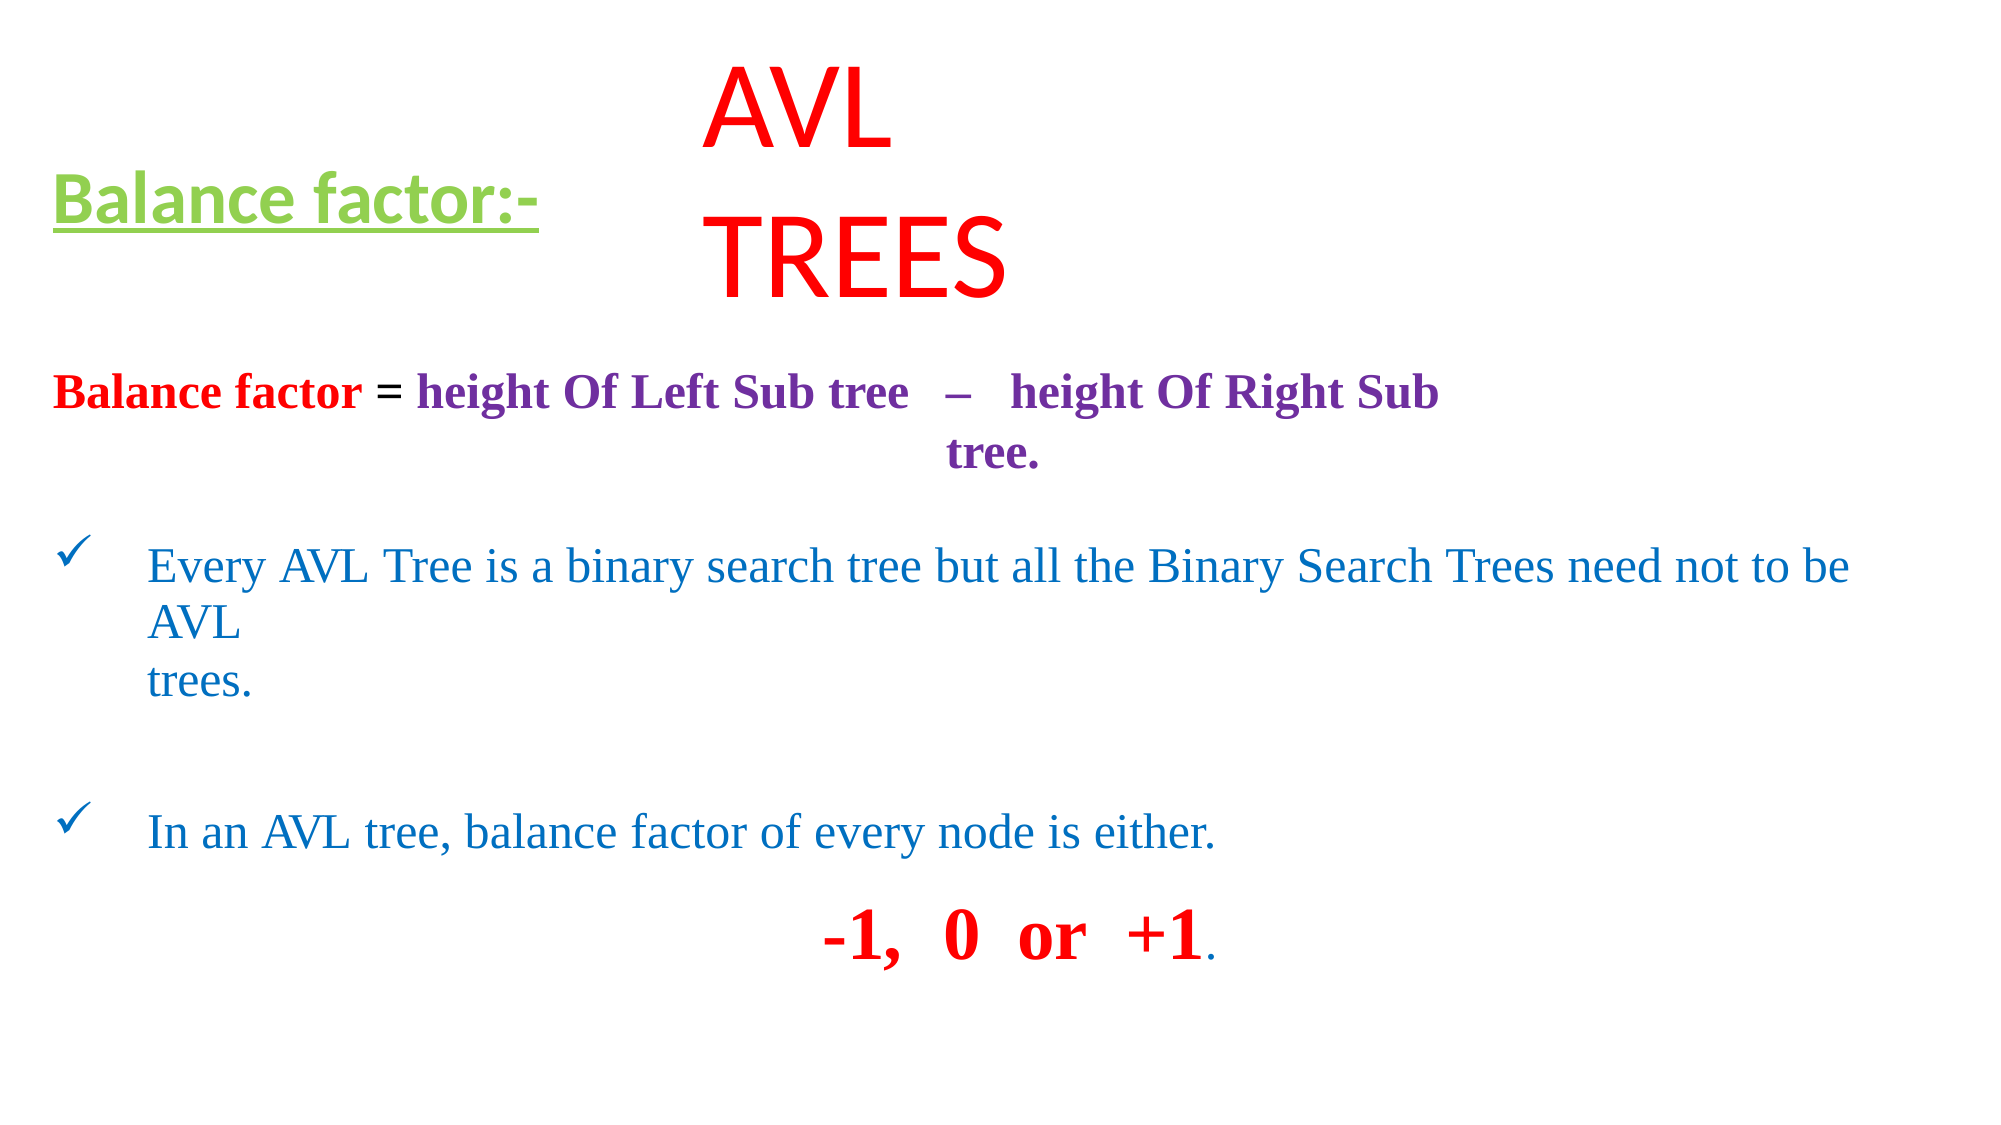

# AVL TREES
Balance factor:-
Balance factor = height Of Left Sub tree
–	height Of Right Sub tree.
Every AVL Tree is a binary search tree but all the Binary Search Trees need not to be AVL
trees.

In an AVL tree, balance factor of every node is either.
-1,	0	or	+1.